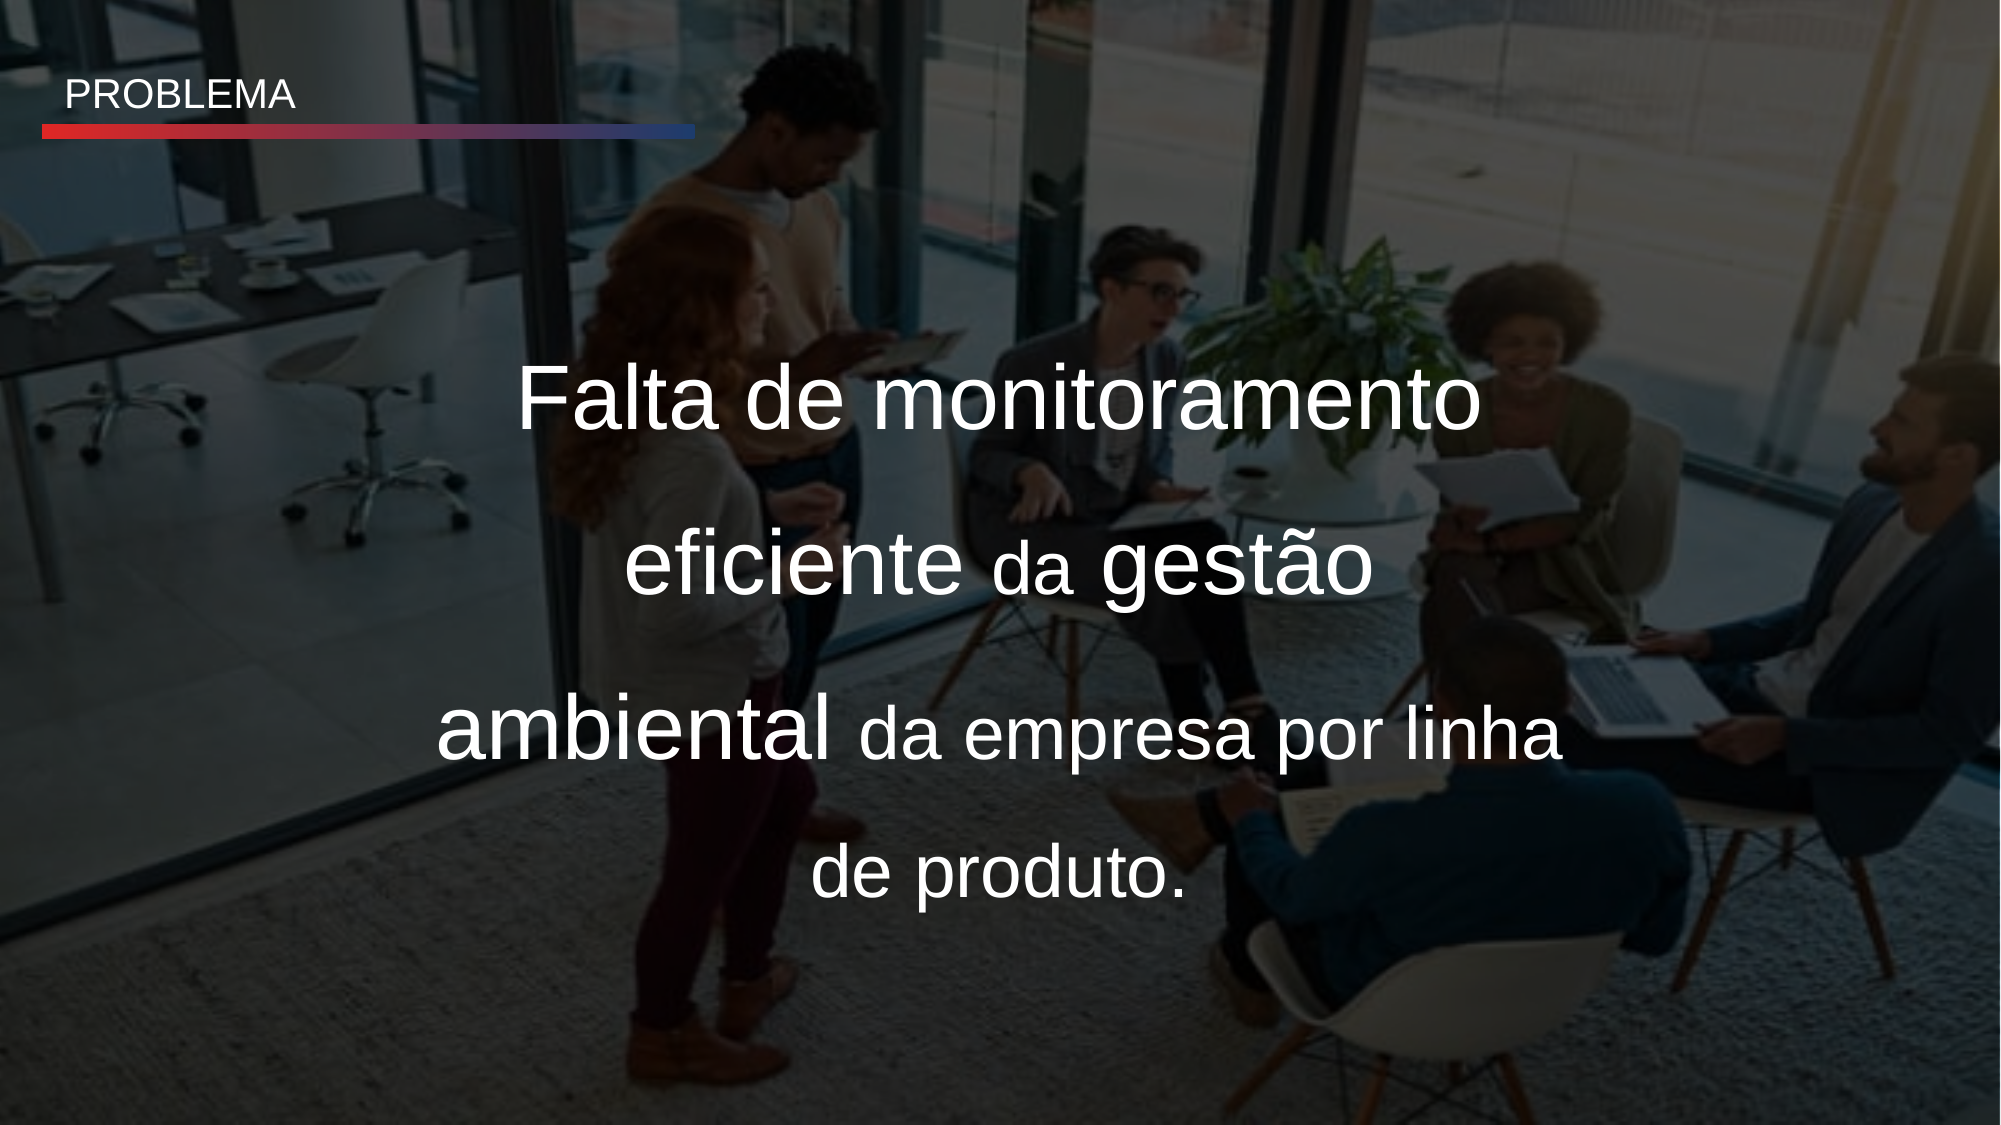

PROBLEMA

Falta de monitoramento eficiente da gestão ambiental da empresa por linha de produto.